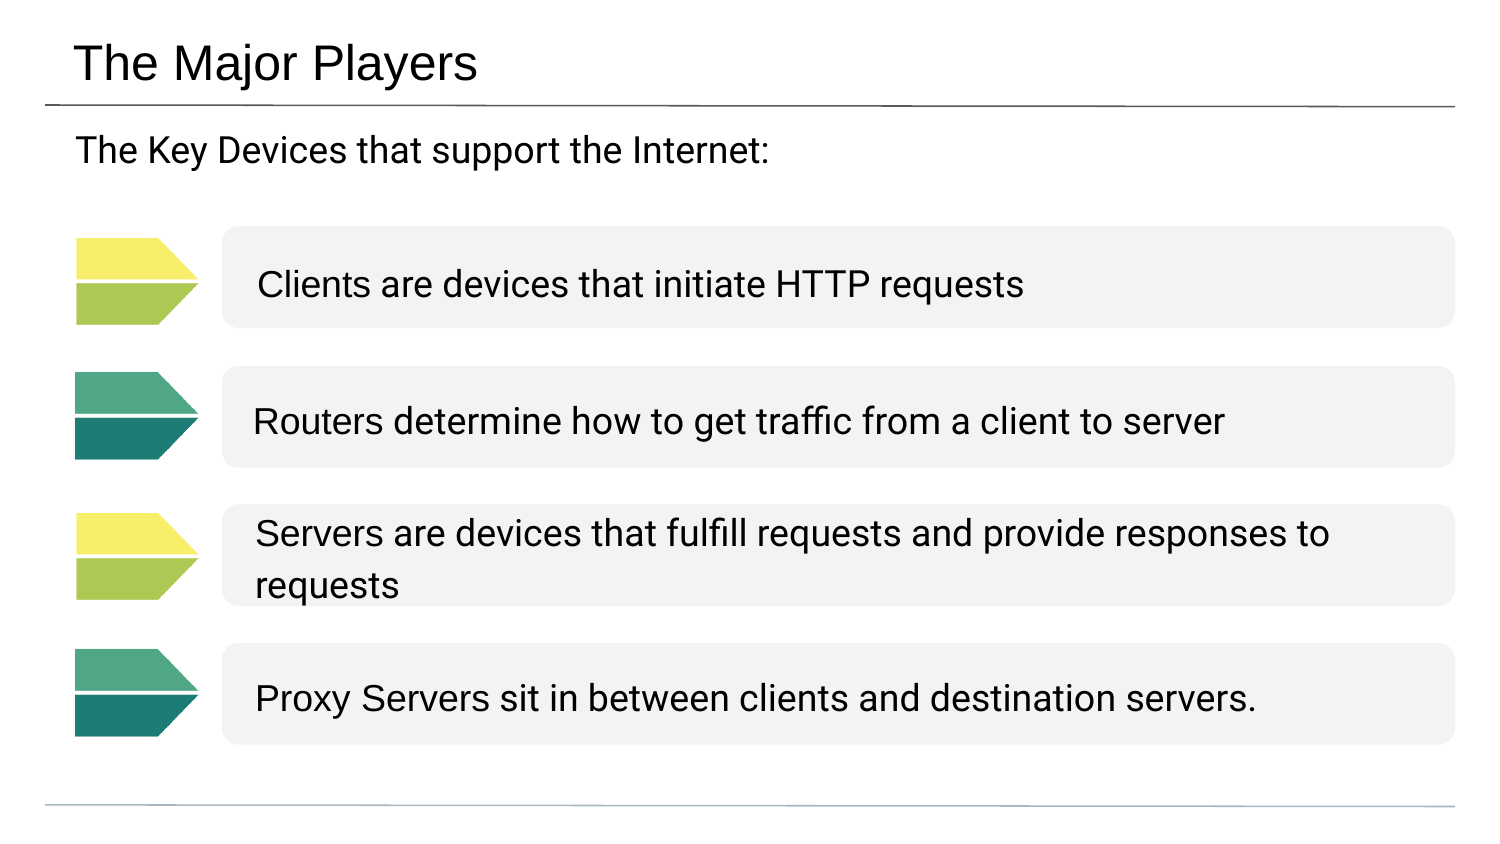

# The Major Players
The Key Devices that support the Internet:
Clients are devices that initiate HTTP requests
Routers determine how to get traffic from a client to server
Servers are devices that fulfill requests and provide responses to requests
Proxy Servers sit in between clients and destination servers.